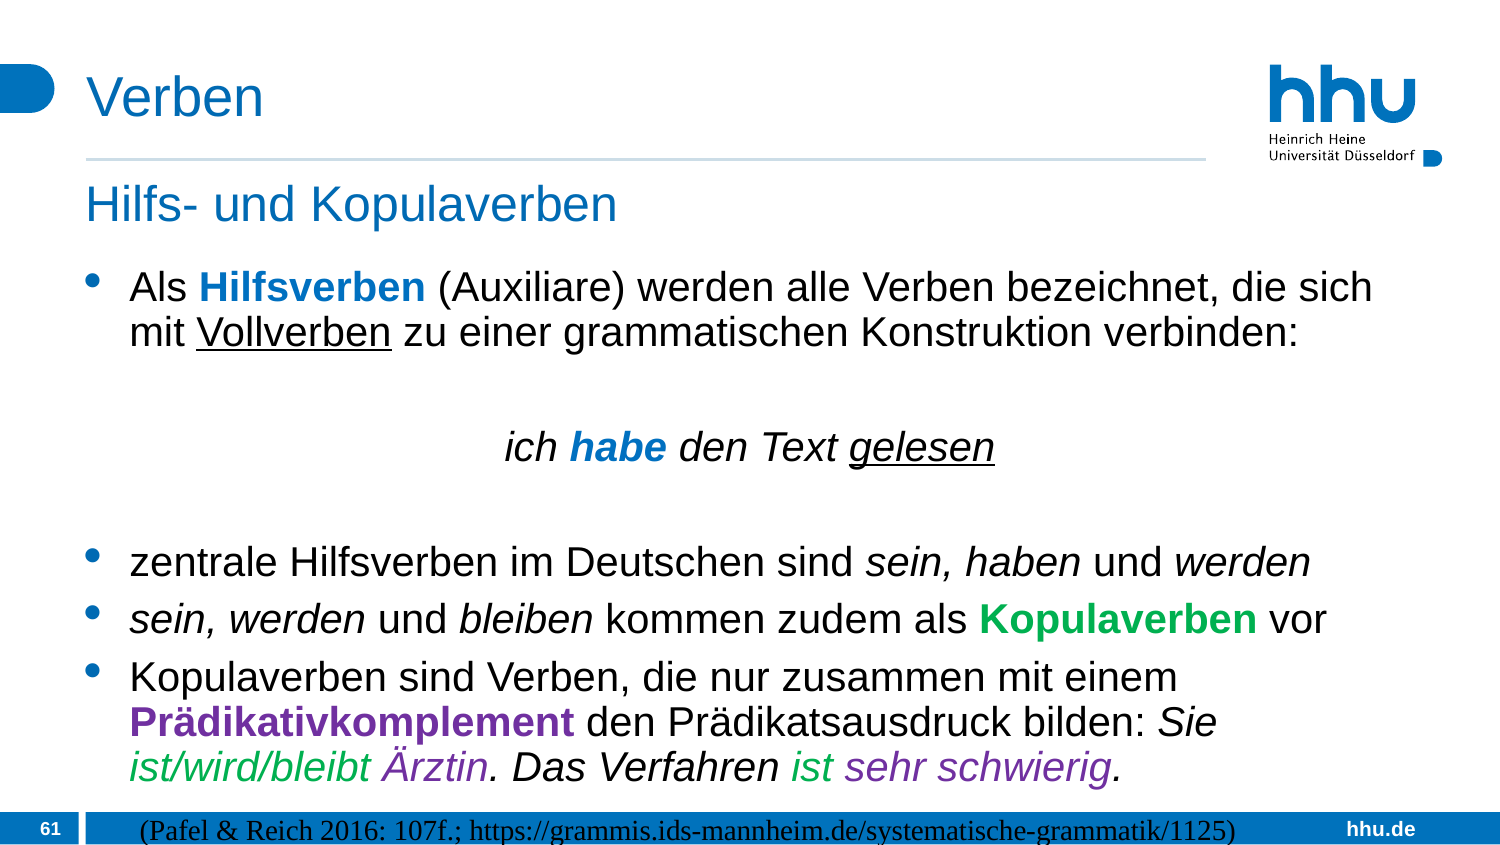

# Verben
Hilfs- und Kopulaverben
Als Hilfsverben (Auxiliare) werden alle Verben bezeichnet, die sich mit Vollverben zu einer grammatischen Konstruktion verbinden:

ich habe den Text gelesen

zentrale Hilfsverben im Deutschen sind sein, haben und werden
sein, werden und bleiben kommen zudem als Kopulaverben vor
Kopulaverben sind Verben, die nur zusammen mit einem Prädikativkomplement den Prädikatsausdruck bilden: Sie ist/wird/bleibt Ärztin. Das Verfahren ist sehr schwierig.
61
(Pafel & Reich 2016: 107f.; https://grammis.ids-mannheim.de/systematische-grammatik/1125)